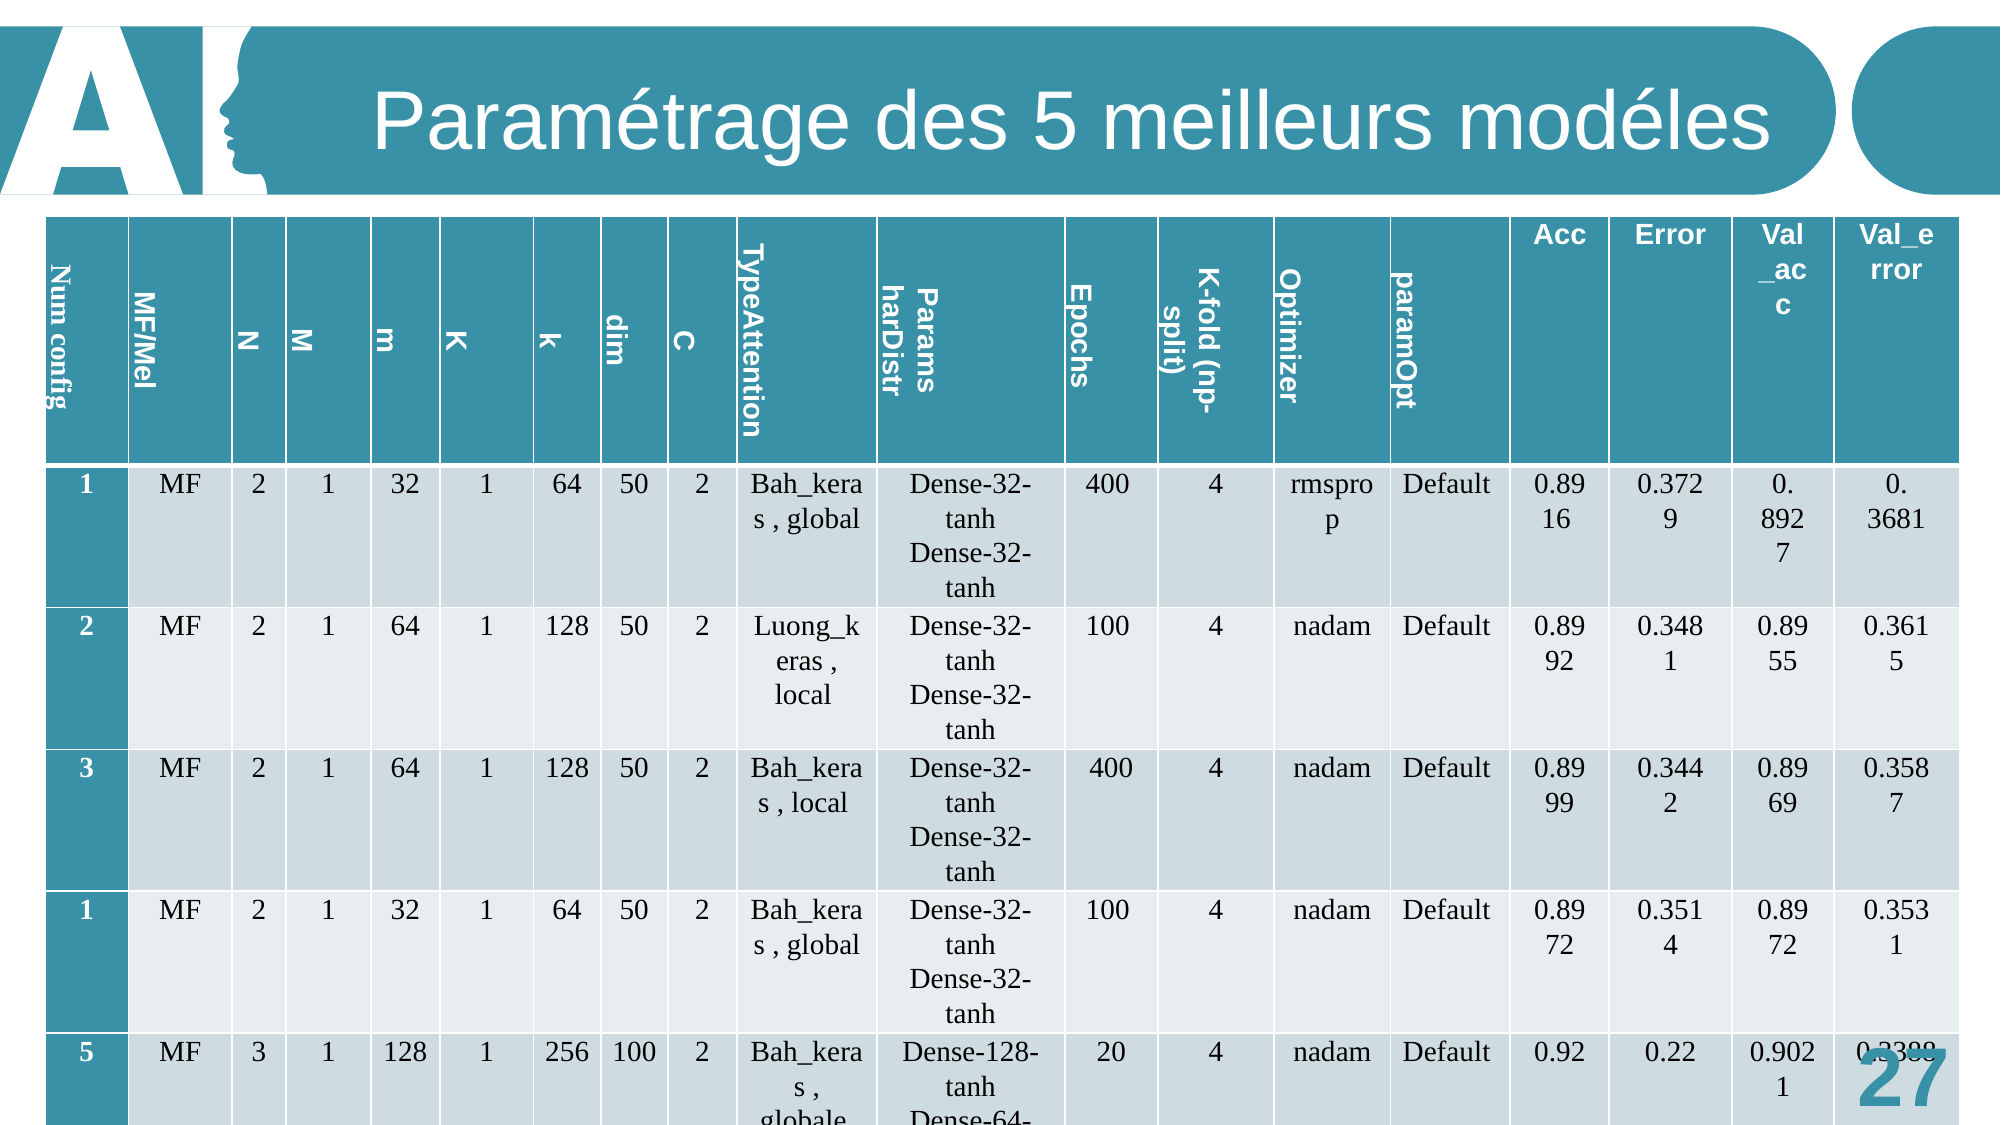

Paramétrage des 5 meilleurs modéles
| Num config | MF/Mel | N | M | m | K | k | dim | C | TypeAttention | Params harDistr | Epochs | K-fold (np-split) | Optimizer | paramOpt | Acc | Error | Val\_acc | Val\_error |
| --- | --- | --- | --- | --- | --- | --- | --- | --- | --- | --- | --- | --- | --- | --- | --- | --- | --- | --- |
| 1 | MF | 2 | 1 | 32 | 1 | 64 | 50 | 2 | Bah\_keras , global | Dense-32-tanh Dense-32-tanh | 400 | 4 | rmsprop | Default | 0.8916 | 0.3729 | 0. 8927 | 0. 3681 |
| 2 | MF | 2 | 1 | 64 | 1 | 128 | 50 | 2 | Luong\_keras , local | Dense-32-tanh Dense-32-tanh | 100 | 4 | nadam | Default | 0.8992 | 0.3481 | 0.8955 | 0.3615 |
| 3 | MF | 2 | 1 | 64 | 1 | 128 | 50 | 2 | Bah\_keras , local | Dense-32-tanh Dense-32-tanh | 400 | 4 | nadam | Default | 0.8999 | 0.3442 | 0.8969 | 0.3587 |
| 1 | MF | 2 | 1 | 32 | 1 | 64 | 50 | 2 | Bah\_keras , global | Dense-32-tanh Dense-32-tanh | 100 | 4 | nadam | Default | 0.8972 | 0.3514 | 0.8972 | 0.3531 |
| 5 | MF | 3 | 1 | 128 | 1 | 256 | 100 | 2 | Bah\_keras , globale | Dense-128-tanh Dense-64-tanh | 20 | 4 | nadam | Default | 0.92 | 0.22 | 0.9021 | 0.3388 |
27